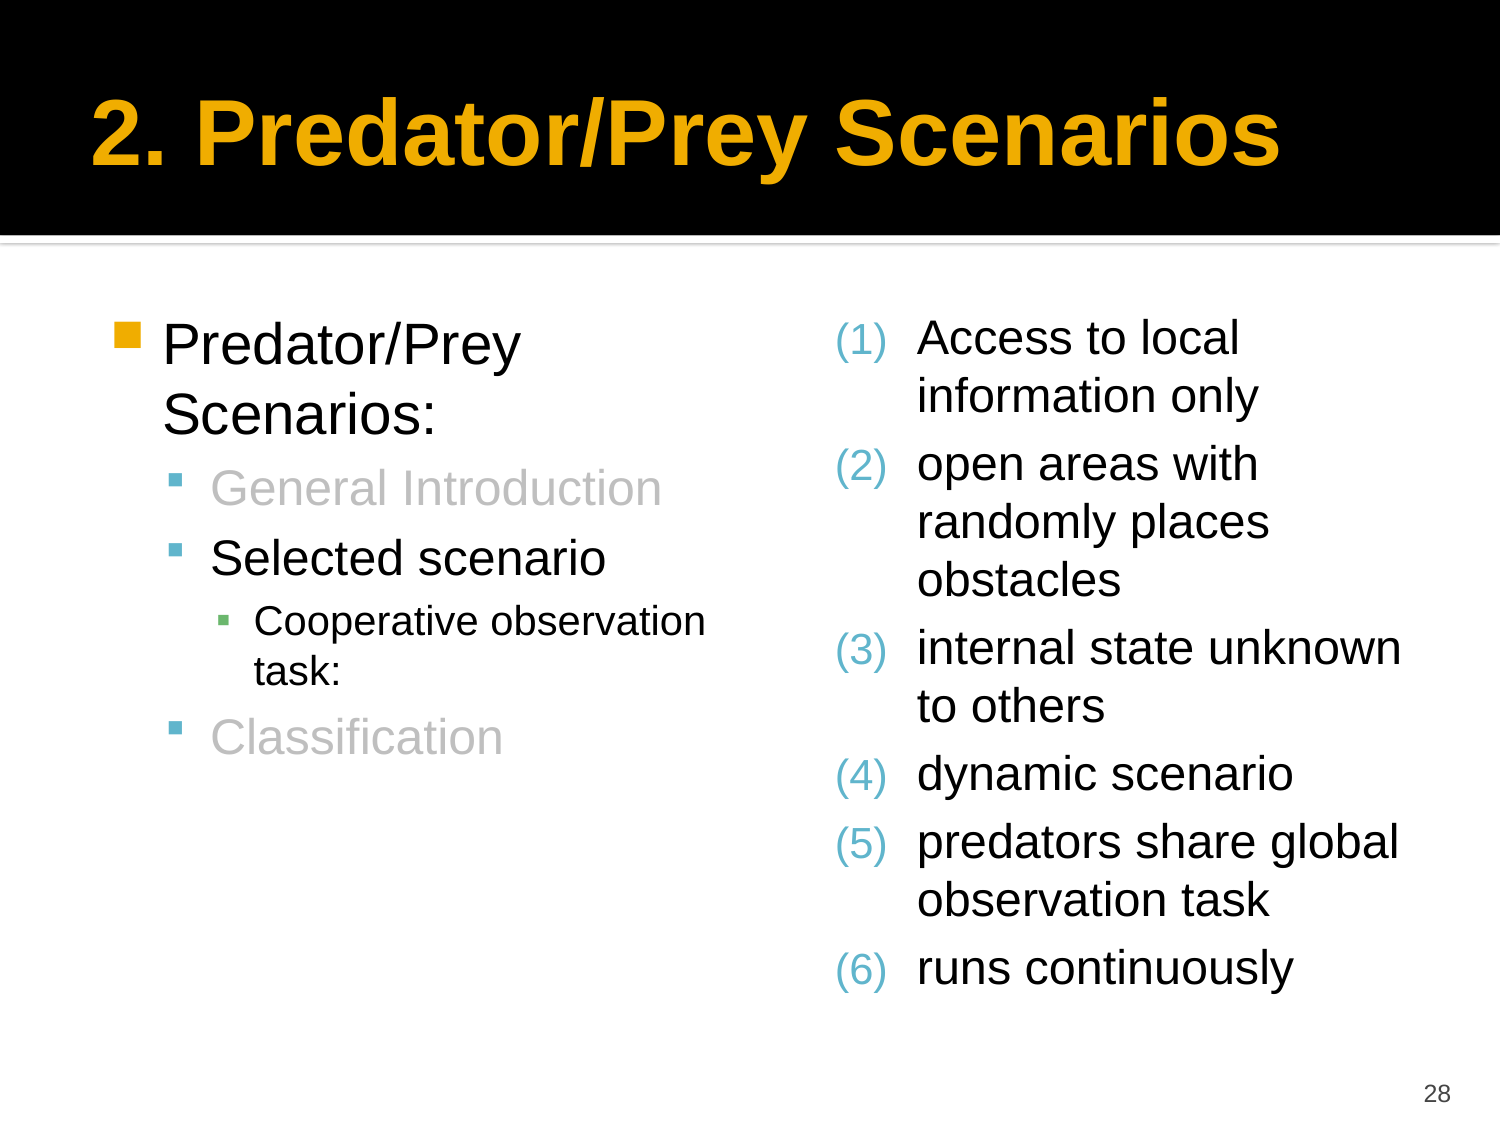

# 2. Predator/Prey Scenarios
Predator/Prey Scenarios:
General Introduction
Selected scenario
Cooperative observation task:
Classification
Access to local information only
open areas with randomly places obstacles
internal state unknown to others
dynamic scenario
predators share global observation task
runs continuously
28